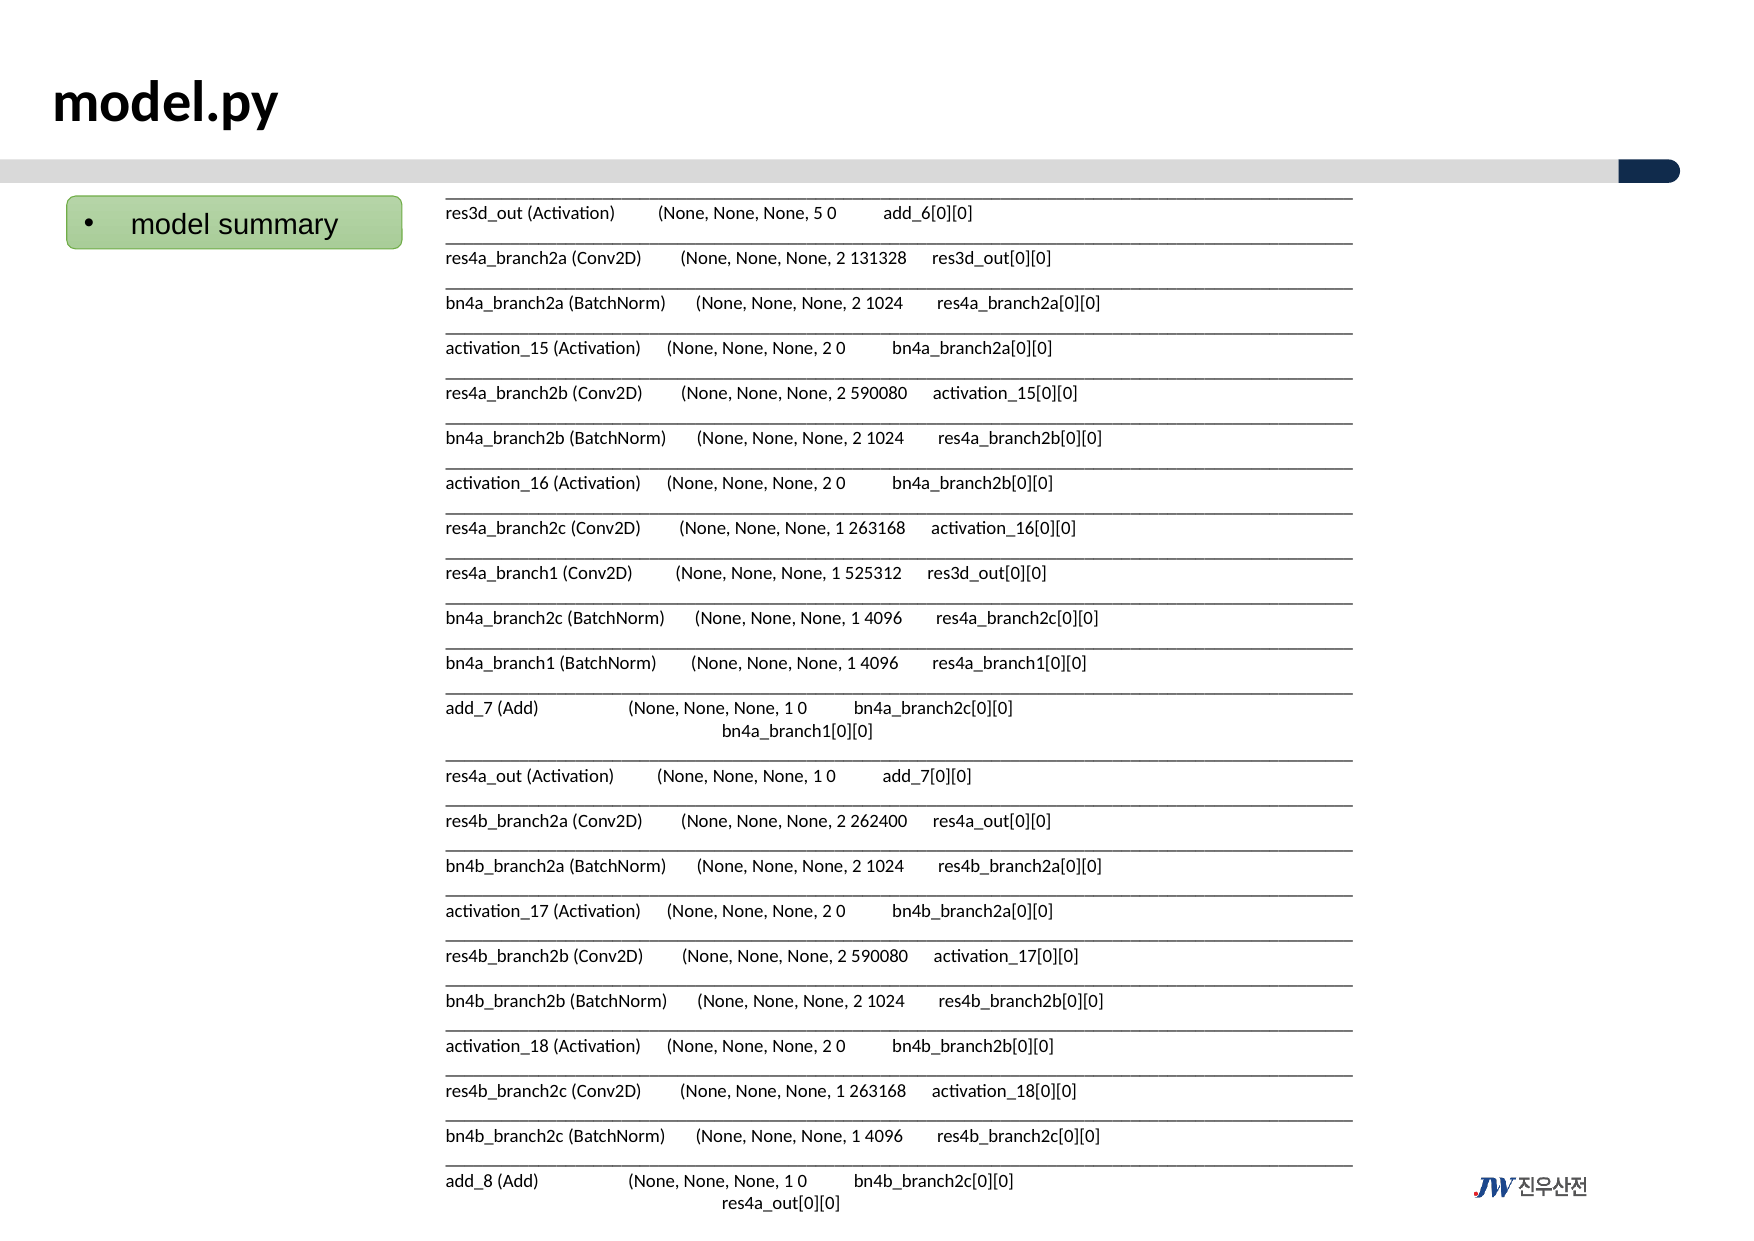

model.py
__________________________________________________________________________________________________
res3d_out (Activation)          (None, None, None, 5 0           add_6[0][0]
__________________________________________________________________________________________________
res4a_branch2a (Conv2D)         (None, None, None, 2 131328      res3d_out[0][0]
__________________________________________________________________________________________________
bn4a_branch2a (BatchNorm)       (None, None, None, 2 1024        res4a_branch2a[0][0]
__________________________________________________________________________________________________
activation_15 (Activation)      (None, None, None, 2 0           bn4a_branch2a[0][0]
__________________________________________________________________________________________________
res4a_branch2b (Conv2D)         (None, None, None, 2 590080      activation_15[0][0]
__________________________________________________________________________________________________
bn4a_branch2b (BatchNorm)       (None, None, None, 2 1024        res4a_branch2b[0][0]
__________________________________________________________________________________________________
activation_16 (Activation)      (None, None, None, 2 0           bn4a_branch2b[0][0]
__________________________________________________________________________________________________
res4a_branch2c (Conv2D)         (None, None, None, 1 263168      activation_16[0][0]
__________________________________________________________________________________________________
res4a_branch1 (Conv2D)          (None, None, None, 1 525312      res3d_out[0][0]
__________________________________________________________________________________________________
bn4a_branch2c (BatchNorm)       (None, None, None, 1 4096        res4a_branch2c[0][0]
__________________________________________________________________________________________________
bn4a_branch1 (BatchNorm)        (None, None, None, 1 4096        res4a_branch1[0][0]
__________________________________________________________________________________________________
add_7 (Add)                     (None, None, None, 1 0           bn4a_branch2c[0][0]
                                                                 bn4a_branch1[0][0]
__________________________________________________________________________________________________
res4a_out (Activation)          (None, None, None, 1 0           add_7[0][0]
__________________________________________________________________________________________________
res4b_branch2a (Conv2D)         (None, None, None, 2 262400      res4a_out[0][0]
__________________________________________________________________________________________________
bn4b_branch2a (BatchNorm)       (None, None, None, 2 1024        res4b_branch2a[0][0]
__________________________________________________________________________________________________
activation_17 (Activation)      (None, None, None, 2 0           bn4b_branch2a[0][0]
__________________________________________________________________________________________________
res4b_branch2b (Conv2D)         (None, None, None, 2 590080      activation_17[0][0]
__________________________________________________________________________________________________
bn4b_branch2b (BatchNorm)       (None, None, None, 2 1024        res4b_branch2b[0][0]
__________________________________________________________________________________________________
activation_18 (Activation)      (None, None, None, 2 0           bn4b_branch2b[0][0]
__________________________________________________________________________________________________
res4b_branch2c (Conv2D)         (None, None, None, 1 263168      activation_18[0][0]
__________________________________________________________________________________________________
bn4b_branch2c (BatchNorm)       (None, None, None, 1 4096        res4b_branch2c[0][0]
__________________________________________________________________________________________________
add_8 (Add)                     (None, None, None, 1 0           bn4b_branch2c[0][0]
                                                                 res4a_out[0][0]
model summary